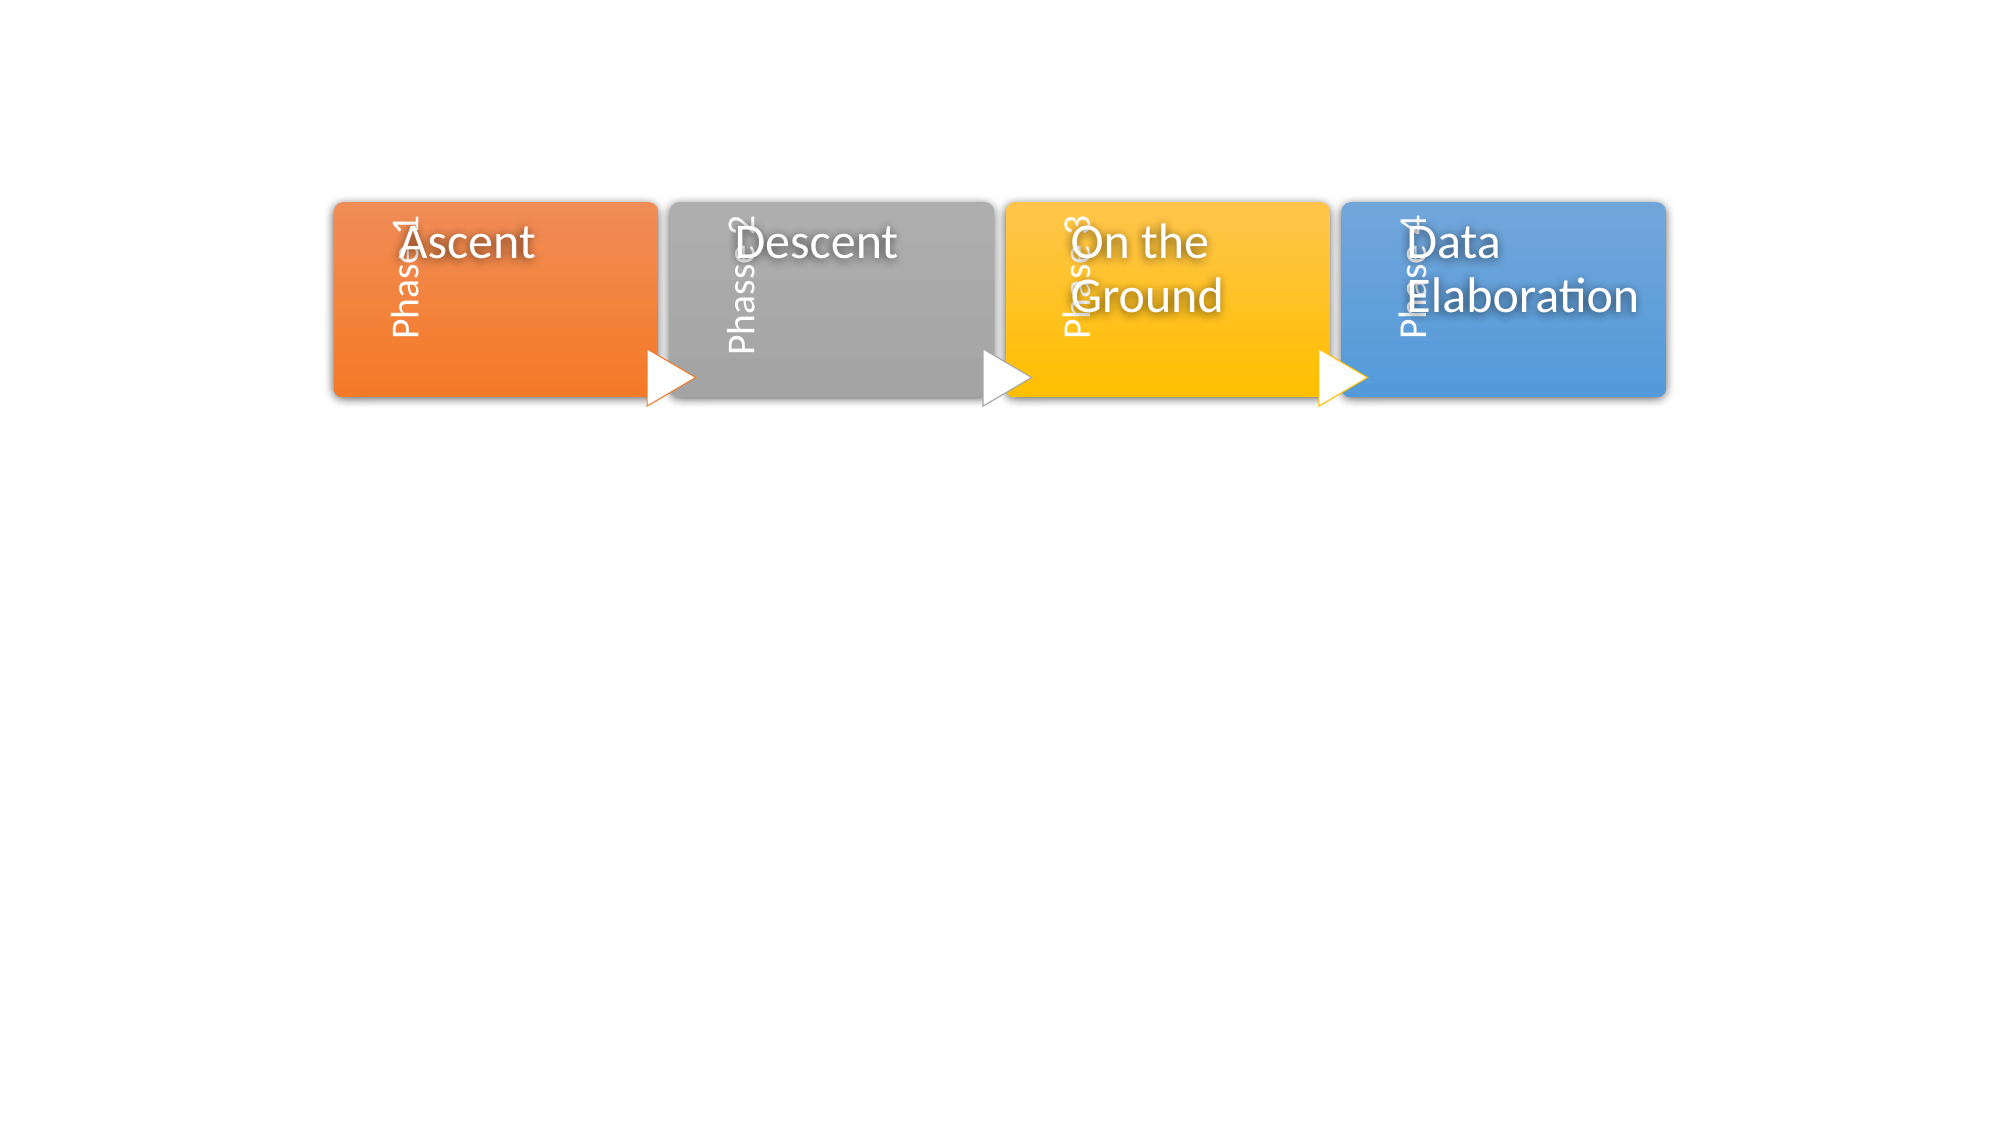

Phase 1
Ascent
Phasse 2
Descent
Phase 3
On the Ground
Phase 4
Data Elaboration